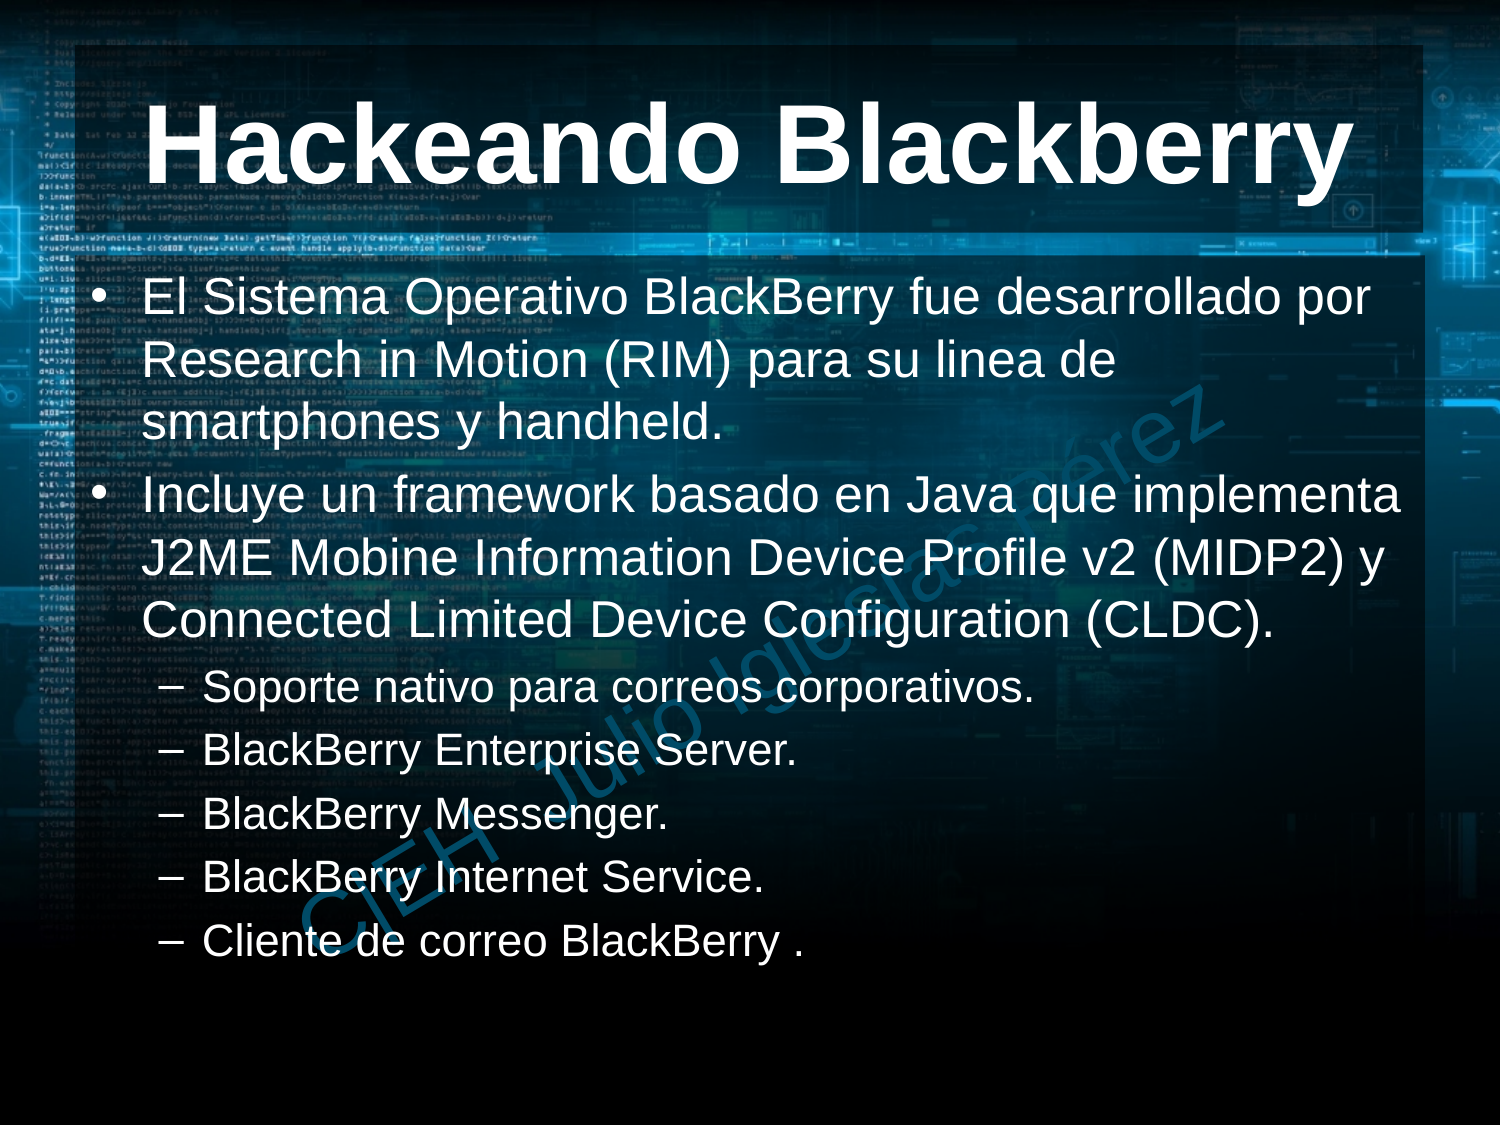

# Hackeando Blackberry
El Sistema Operativo BlackBerry fue desarrollado por Research in Motion (RIM) para su linea de smartphones y handheld.
Incluye un framework basado en Java que implementa J2ME Mobine Information Device Profile v2 (MIDP2) y Connected Limited Device Configuration (CLDC).
Soporte nativo para correos corporativos.
BlackBerry Enterprise Server.
BlackBerry Messenger.
BlackBerry Internet Service.
Cliente de correo BlackBerry .
C|EH  Julio Iglesias Pérez